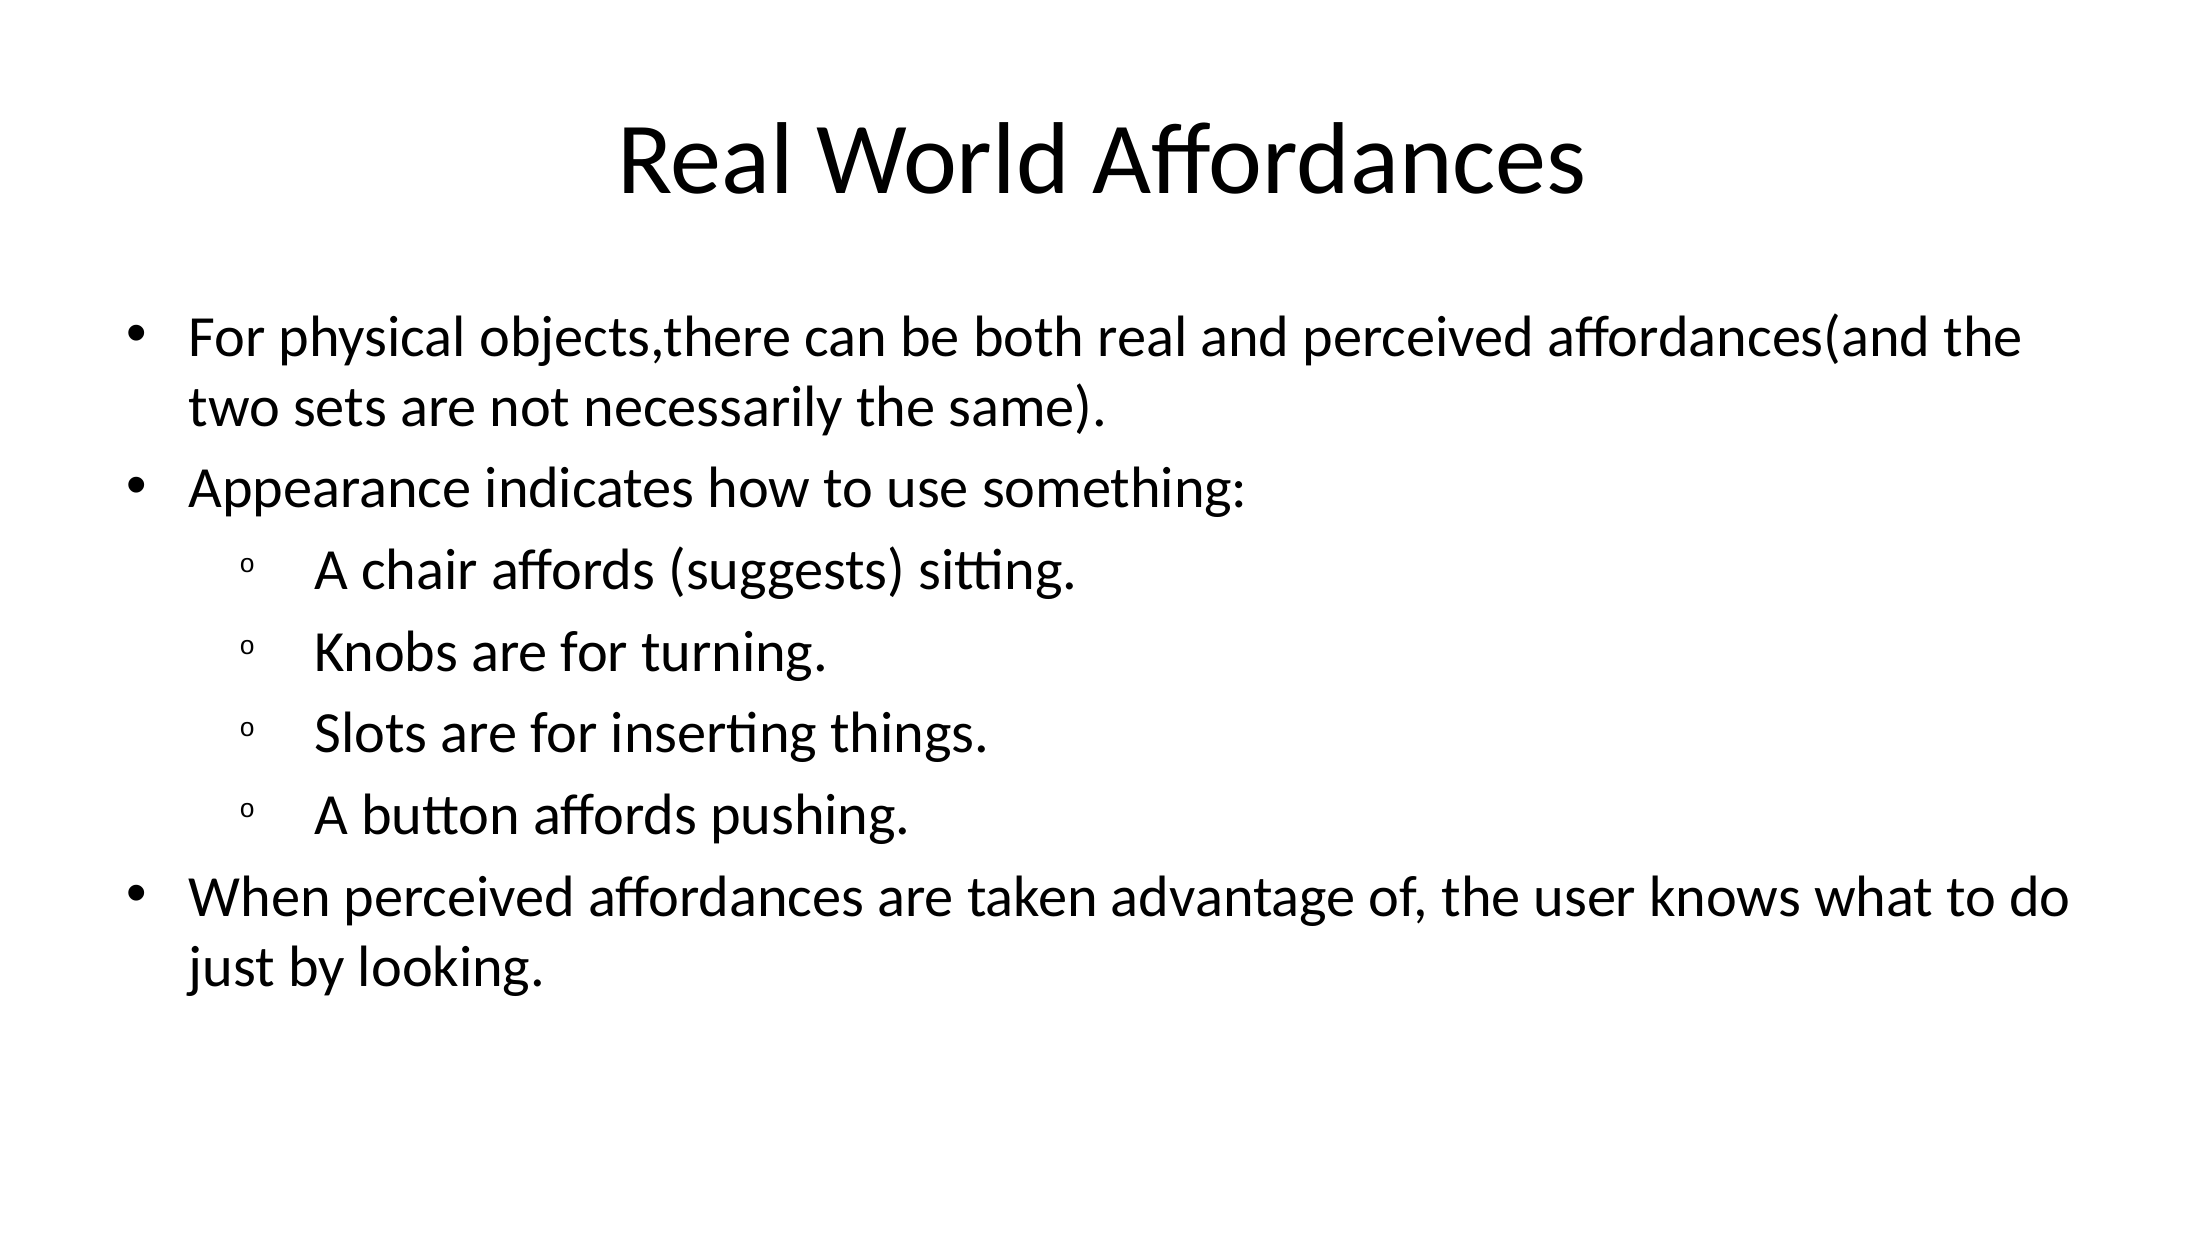

# Real World Affordances
For physical objects,there can be both real and perceived aﬀordances(and the two sets are not necessarily the same).
Appearance indicates how to use something:
A chair aﬀords (suggests) sitting.
Knobs are for turning.
Slots are for inserting things.
A button aﬀords pushing.
When perceived aﬀordances are taken advantage of, the user knows what to do just by looking.